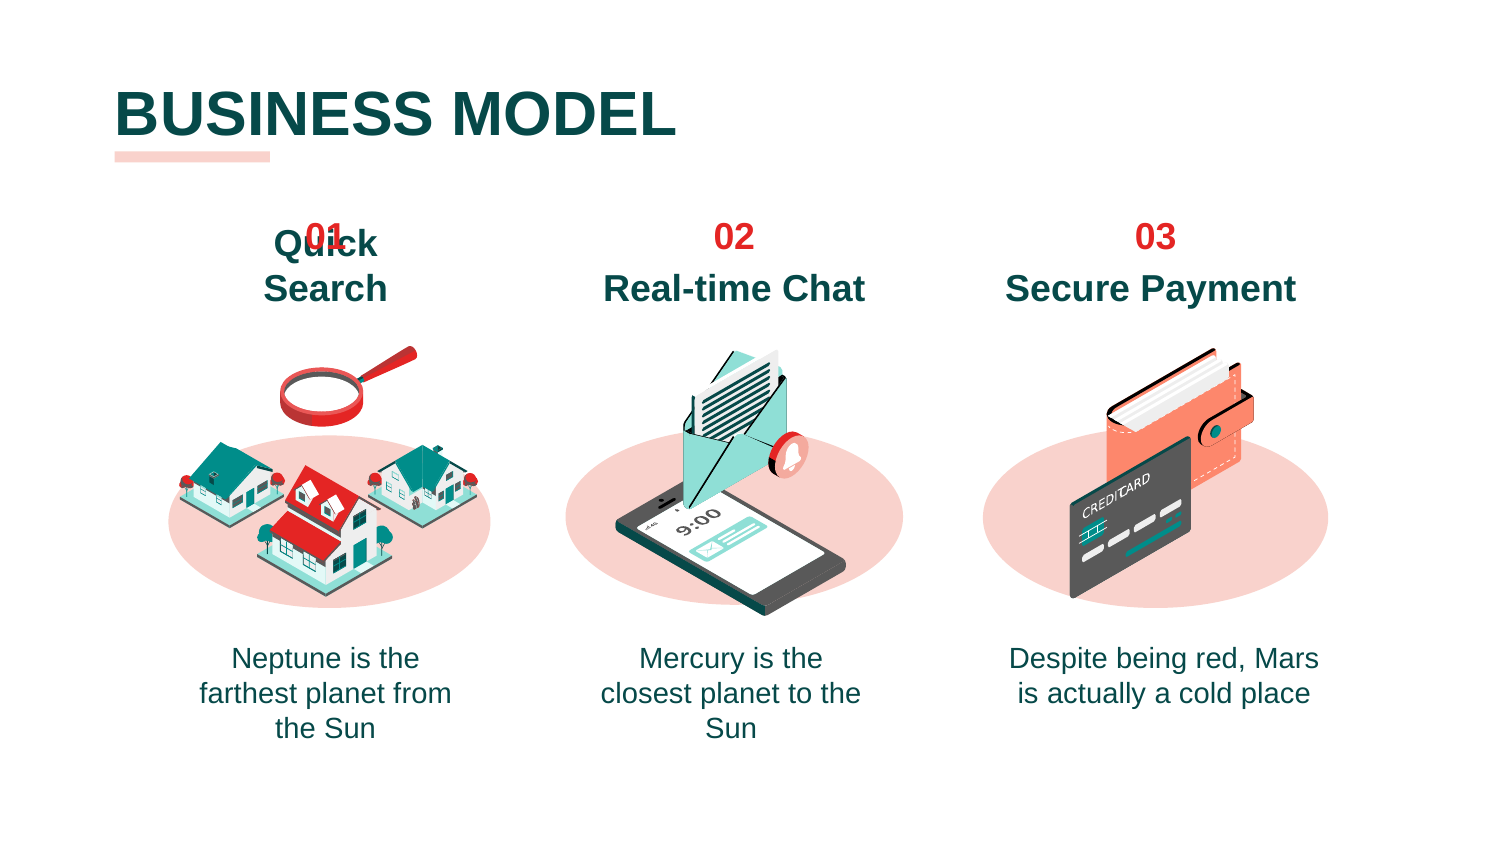

BUSINESS MODEL

01
02
03
# Quick Search
Real-time Chat
Secure Payment

Neptune is the farthest planet from the Sun
Mercury is the closest planet to the Sun
Despite being red, Mars is actually a cold place